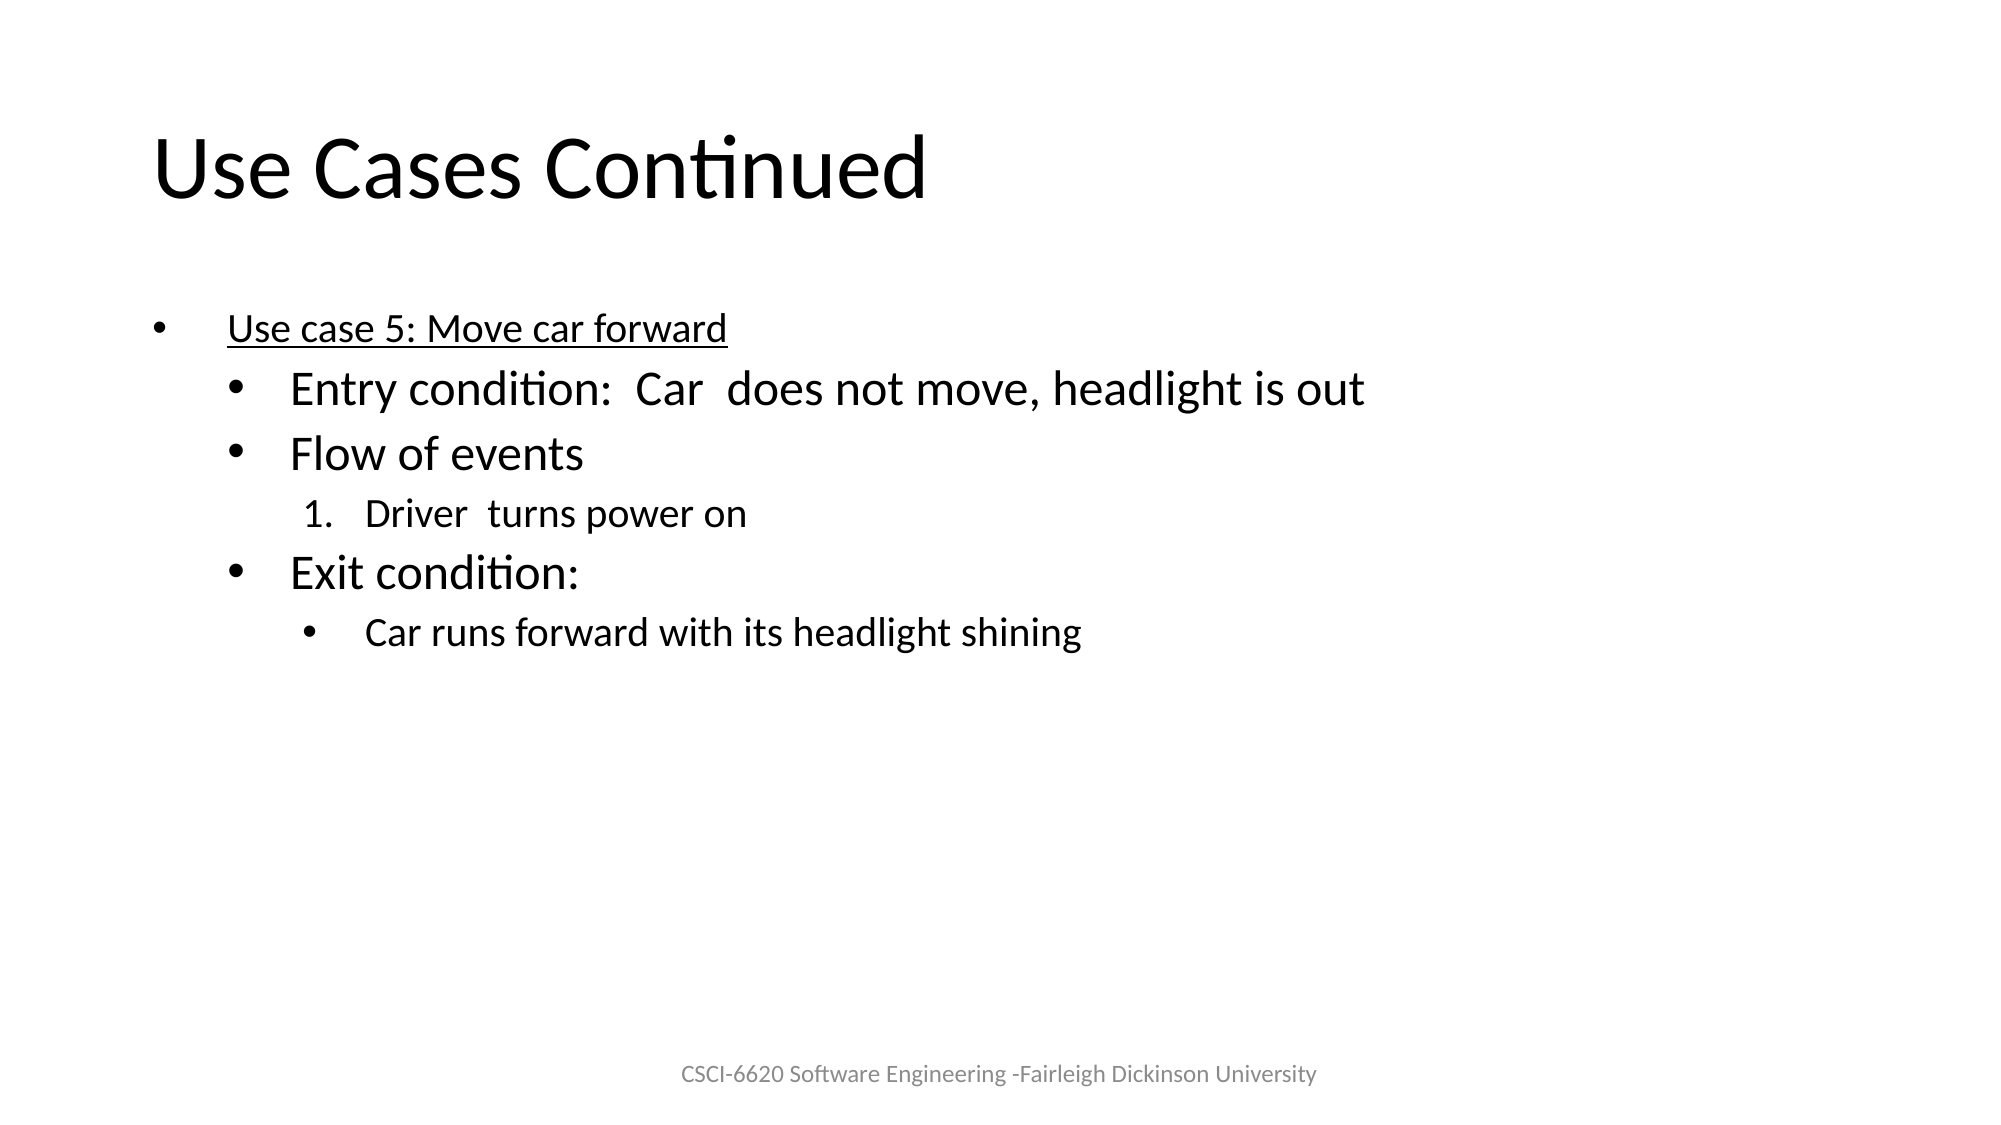

# Use Cases Continued
Use case 5: Move car forward
Entry condition:  Car  does not move, headlight is out
Flow of events
Driver  turns power on
Exit condition:
Car runs forward with its headlight shining

CSCI-6620 Software Engineering -Fairleigh Dickinson University